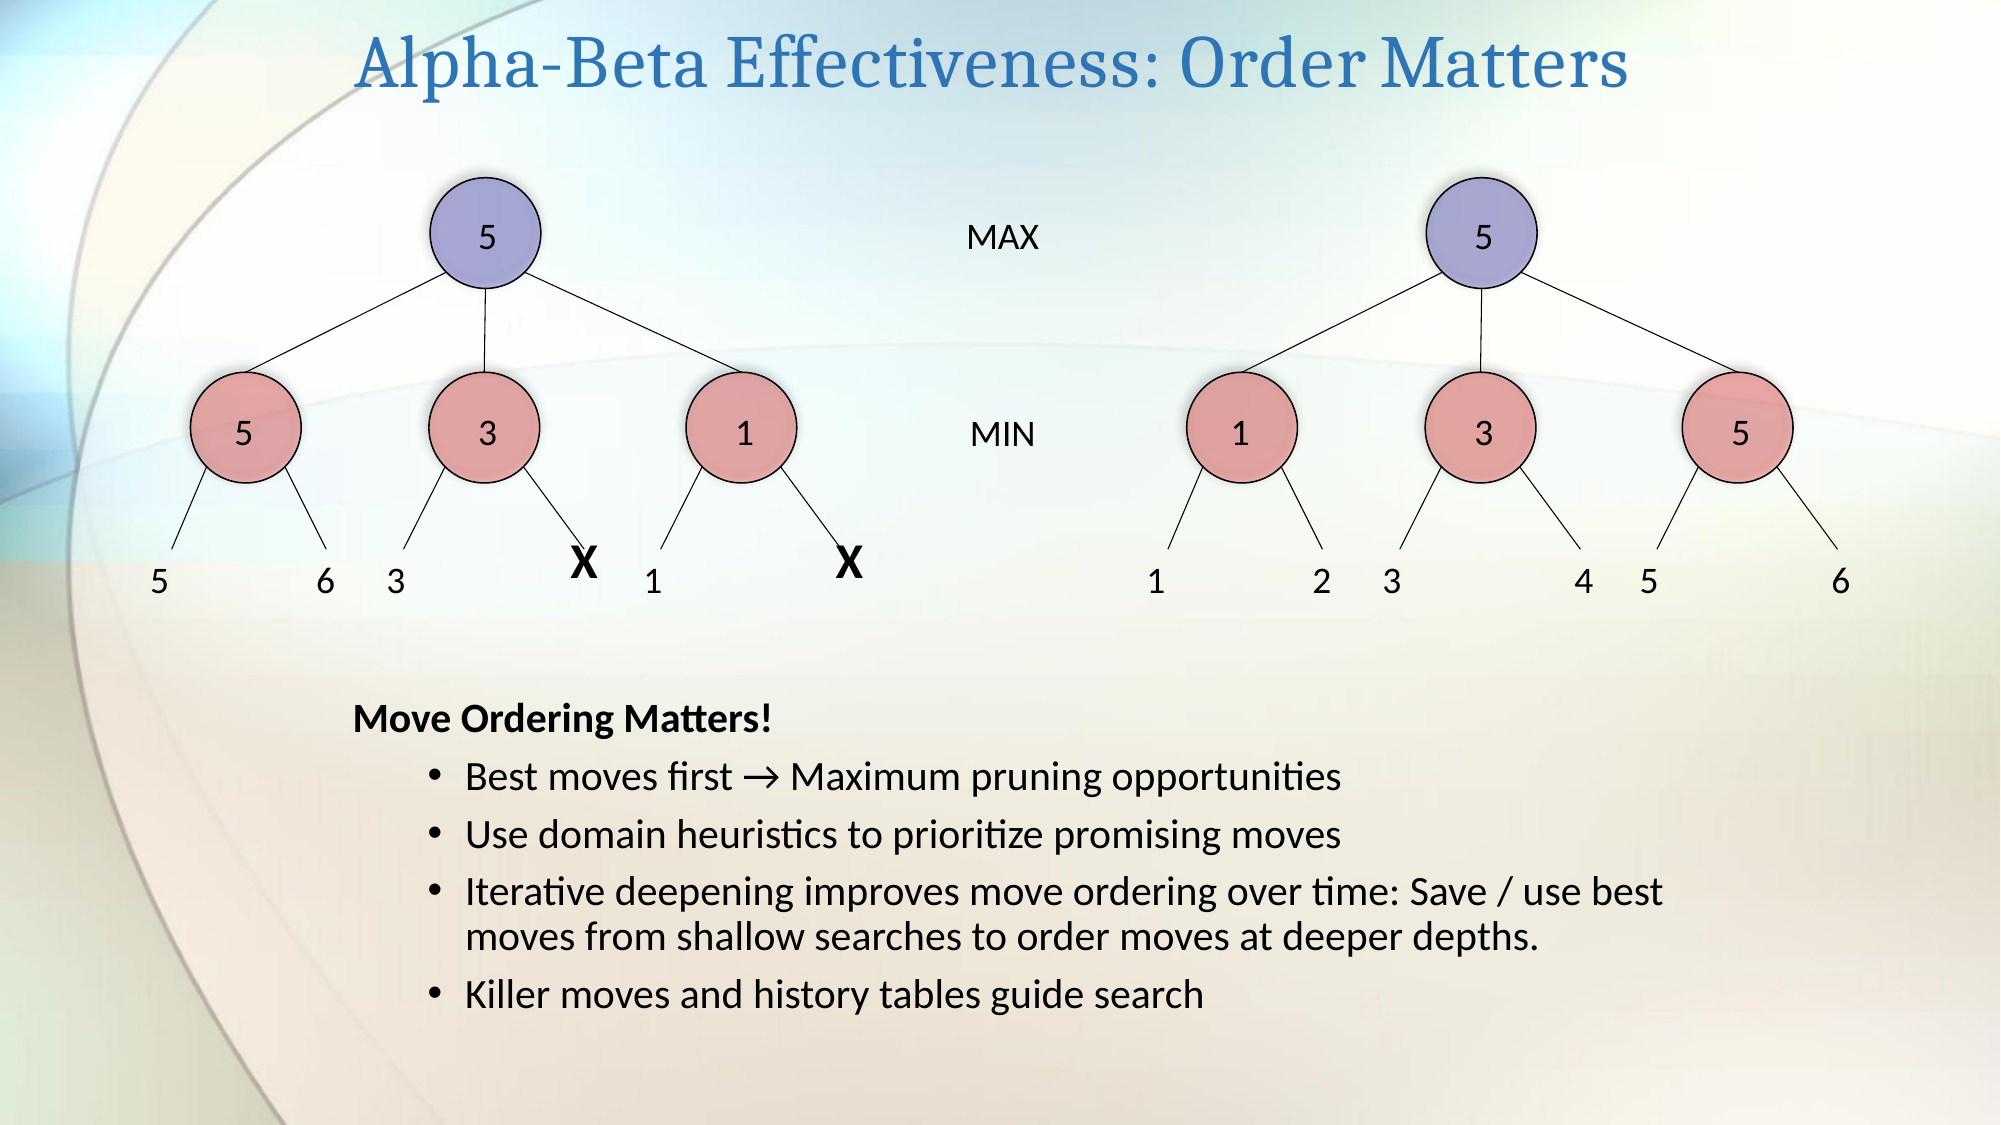

Alpha-Beta Effectiveness: Order Matters

5
MAX
5

5
3
1
MIN
1
3
5
X
X
5
6
3
1
1
2
3
4
5
6
Move Ordering Matters!
Best moves first → Maximum pruning opportunities
Use domain heuristics to prioritize promising moves
Iterative deepening improves move ordering over time: Save / use best moves from shallow searches to order moves at deeper depths.
Killer moves and history tables guide search